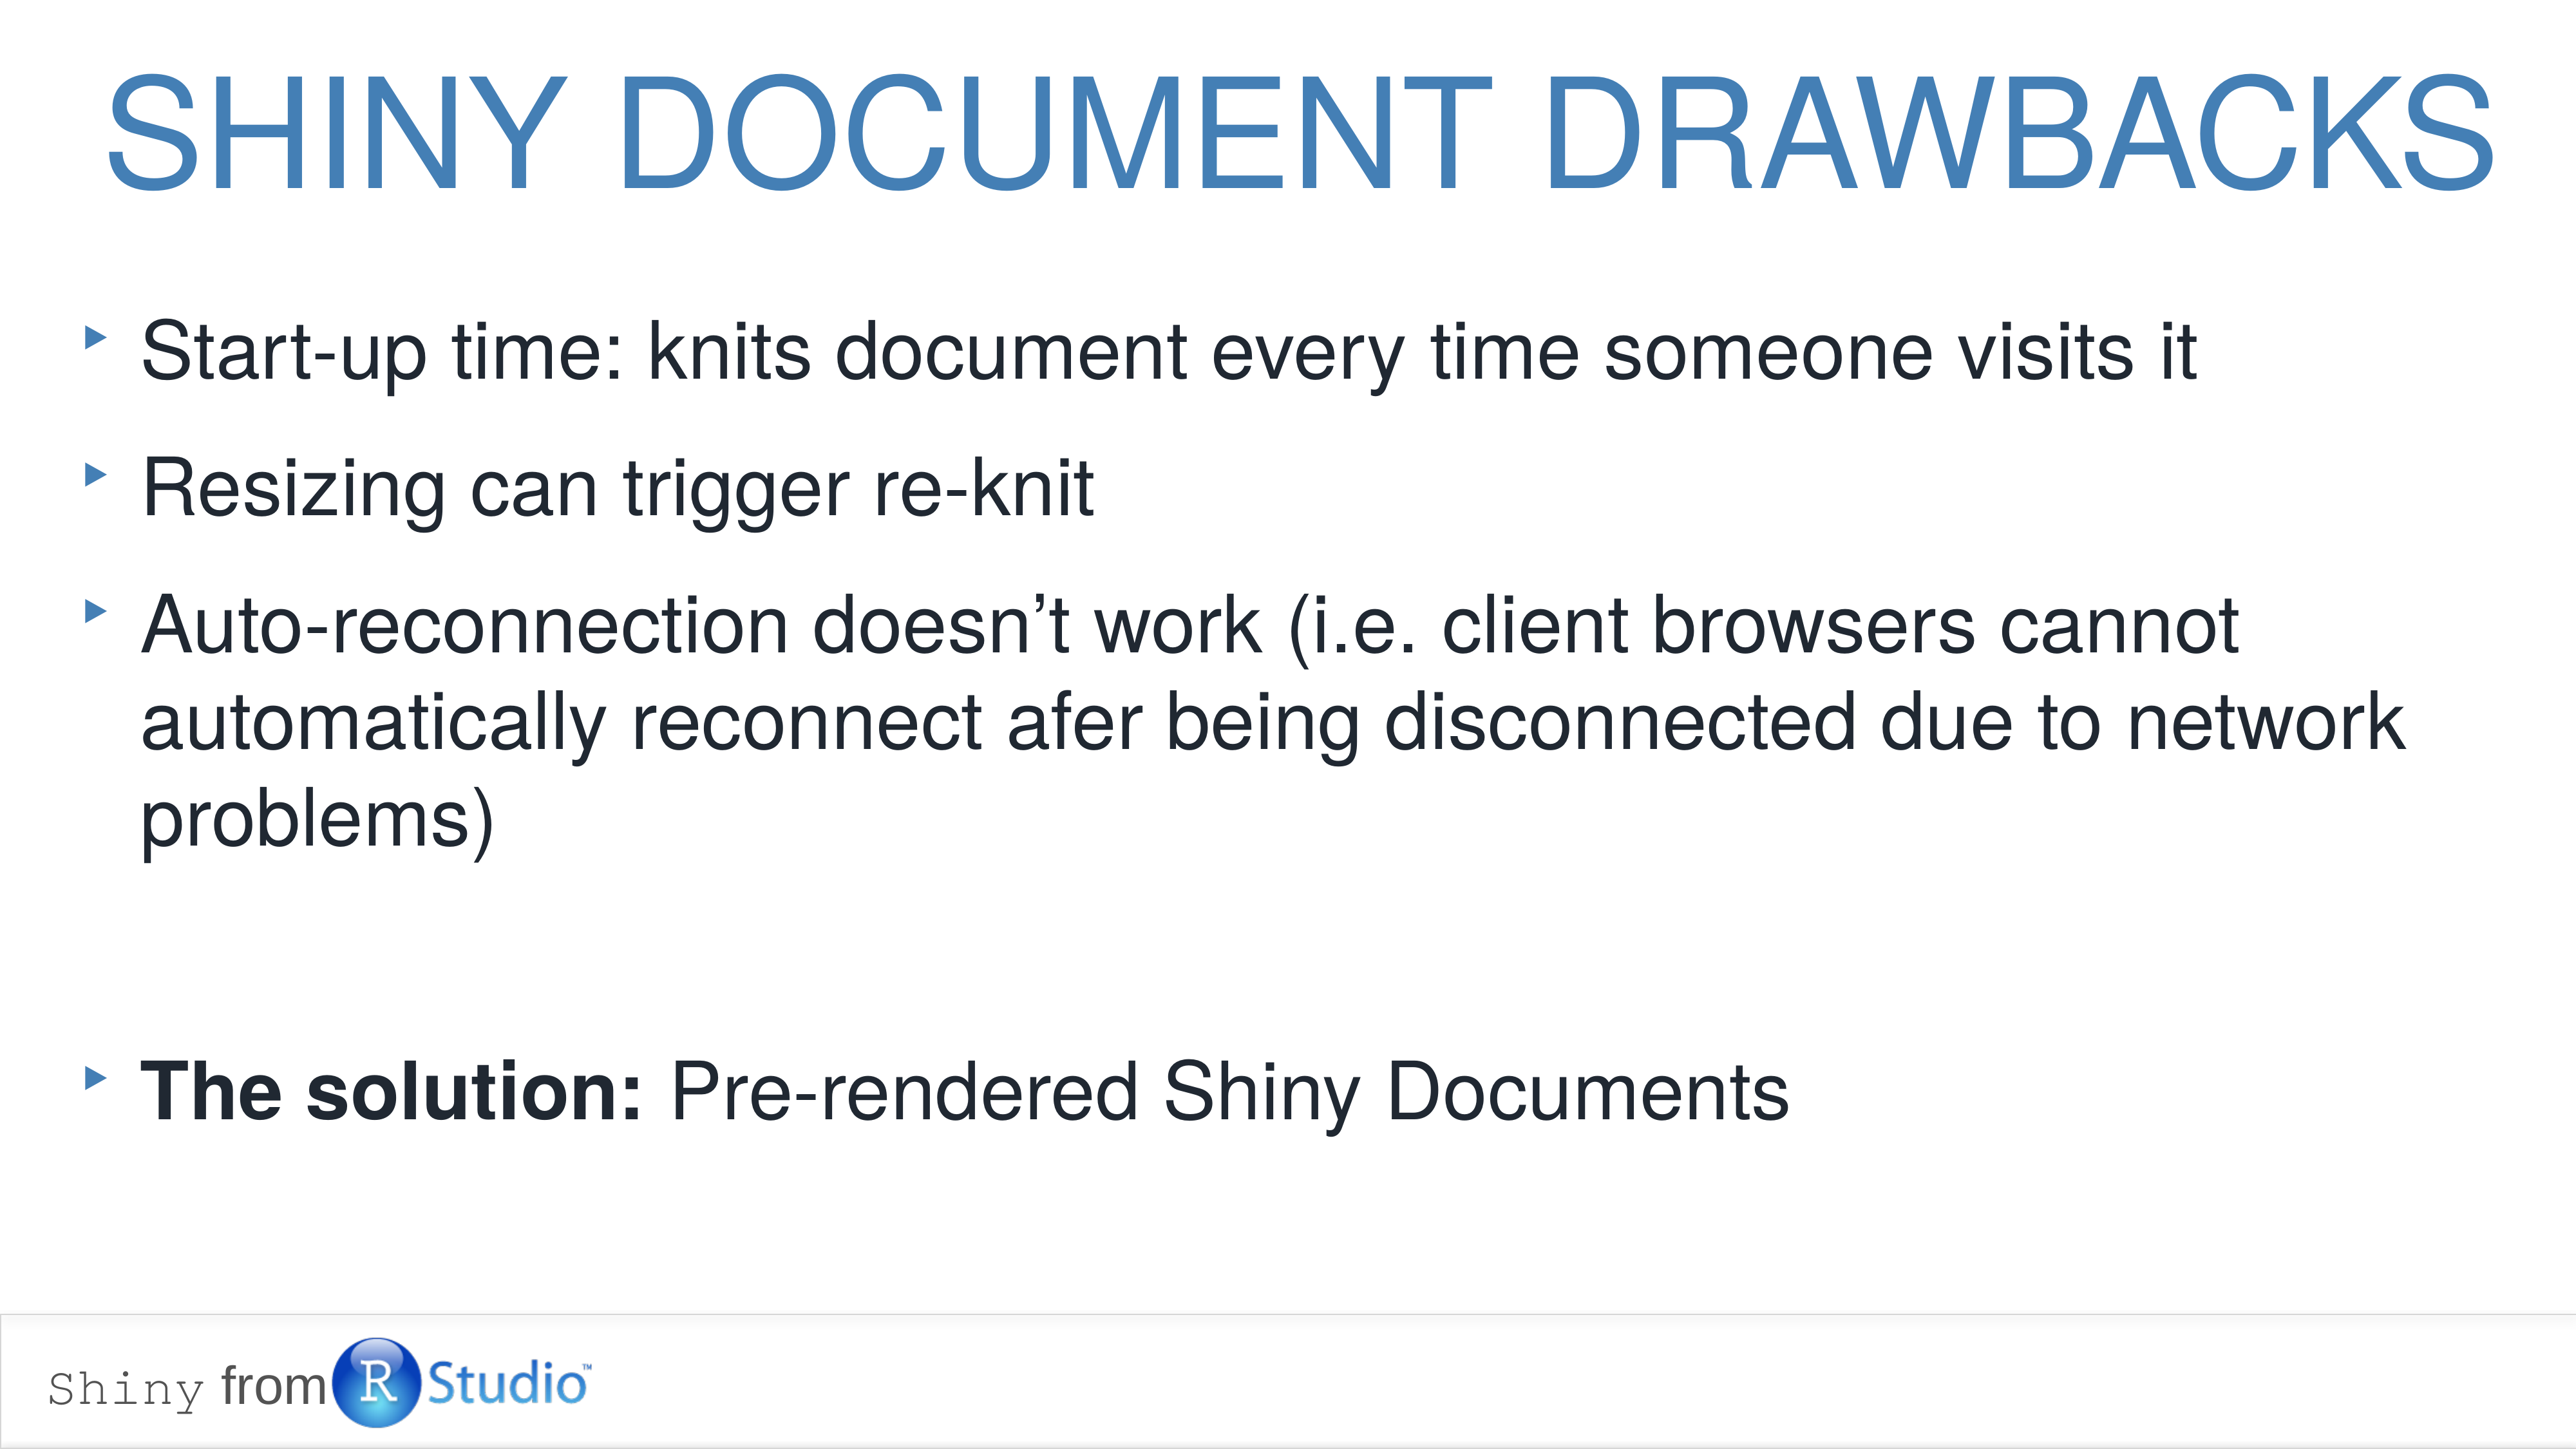

shiny document drawbacks
Start-up time: knits document every time someone visits it
Resizing can trigger re-knit
Auto-reconnection doesn’t work (i.e. client browsers cannot automatically reconnect afer being disconnected due to network problems)

The solution: Pre-rendered Shiny Documents